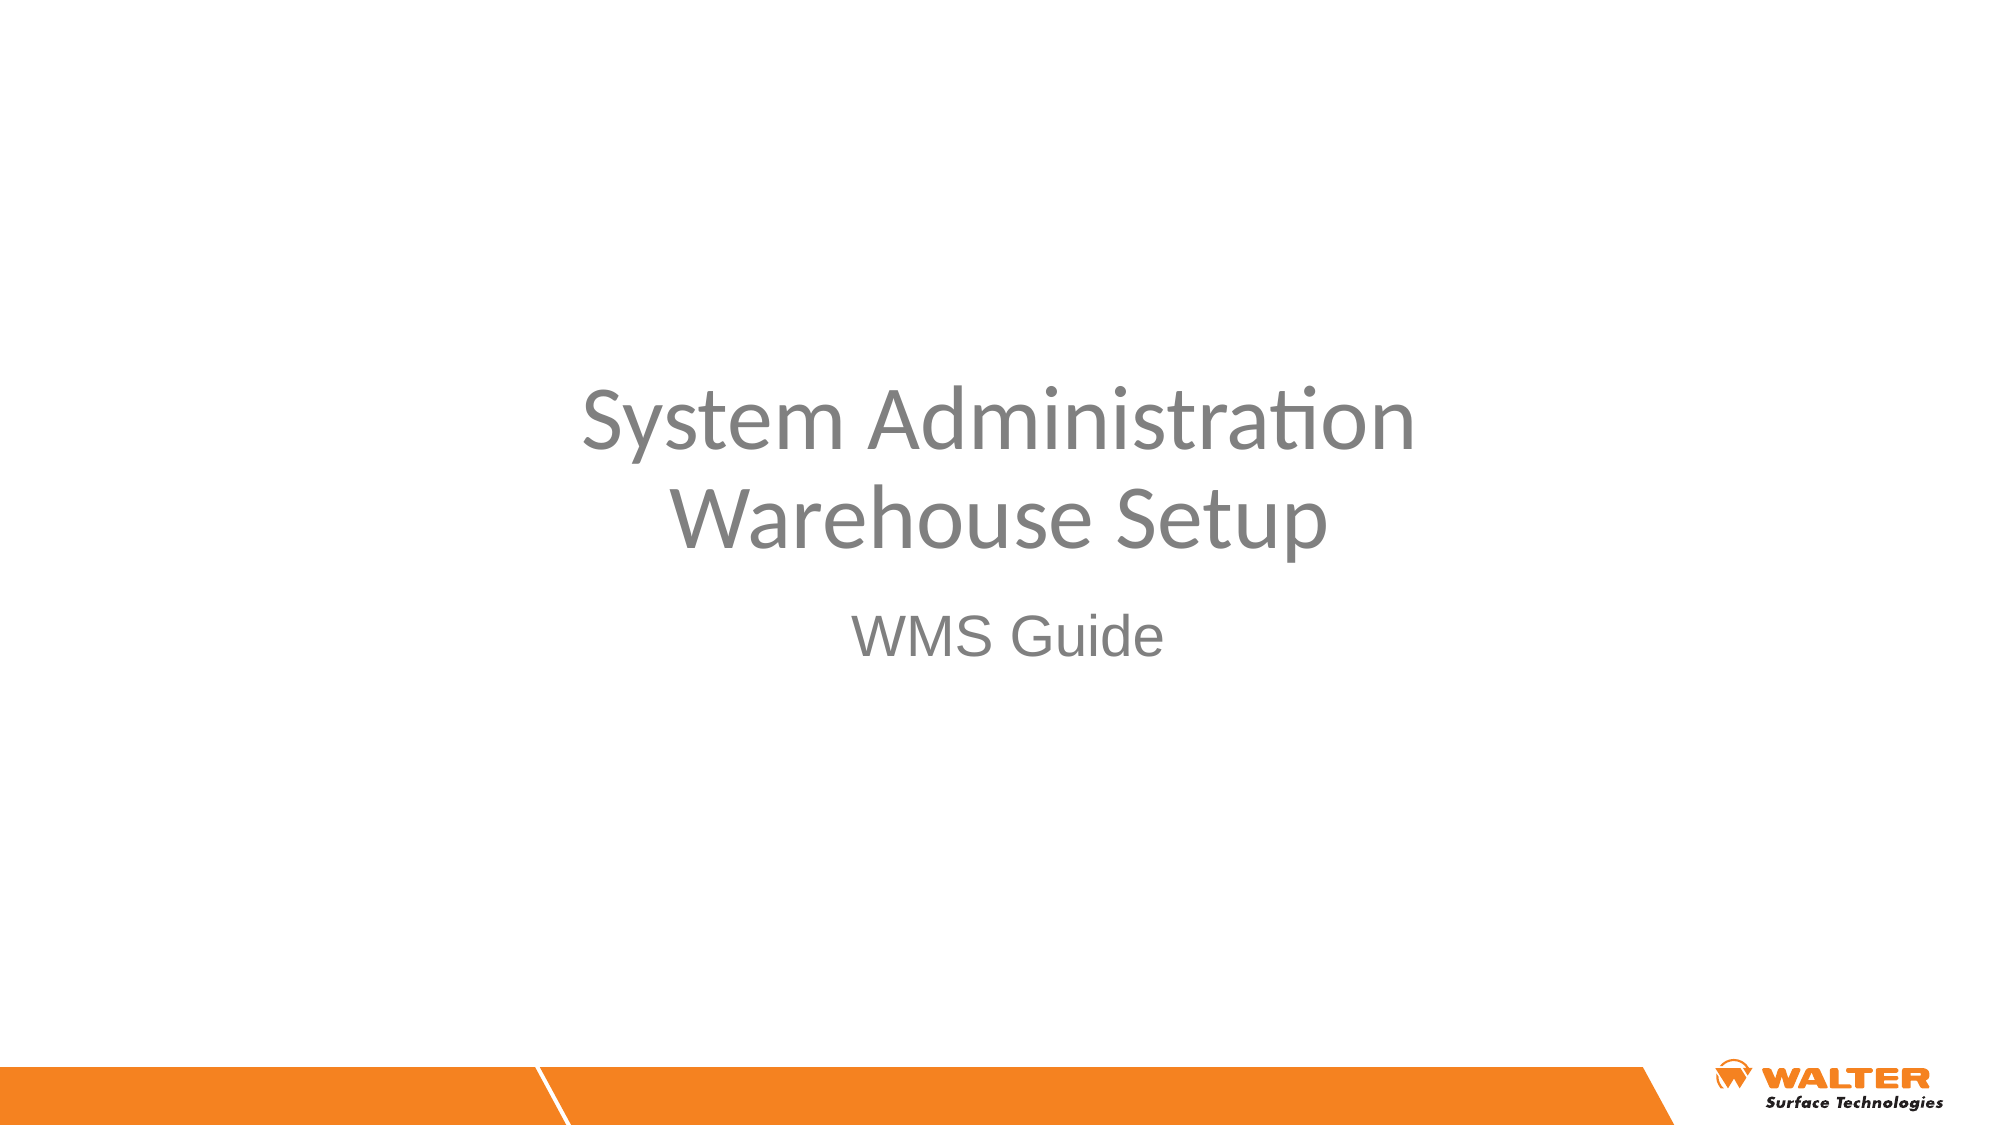

# System Administration Warehouse Setup
 WMS Guide